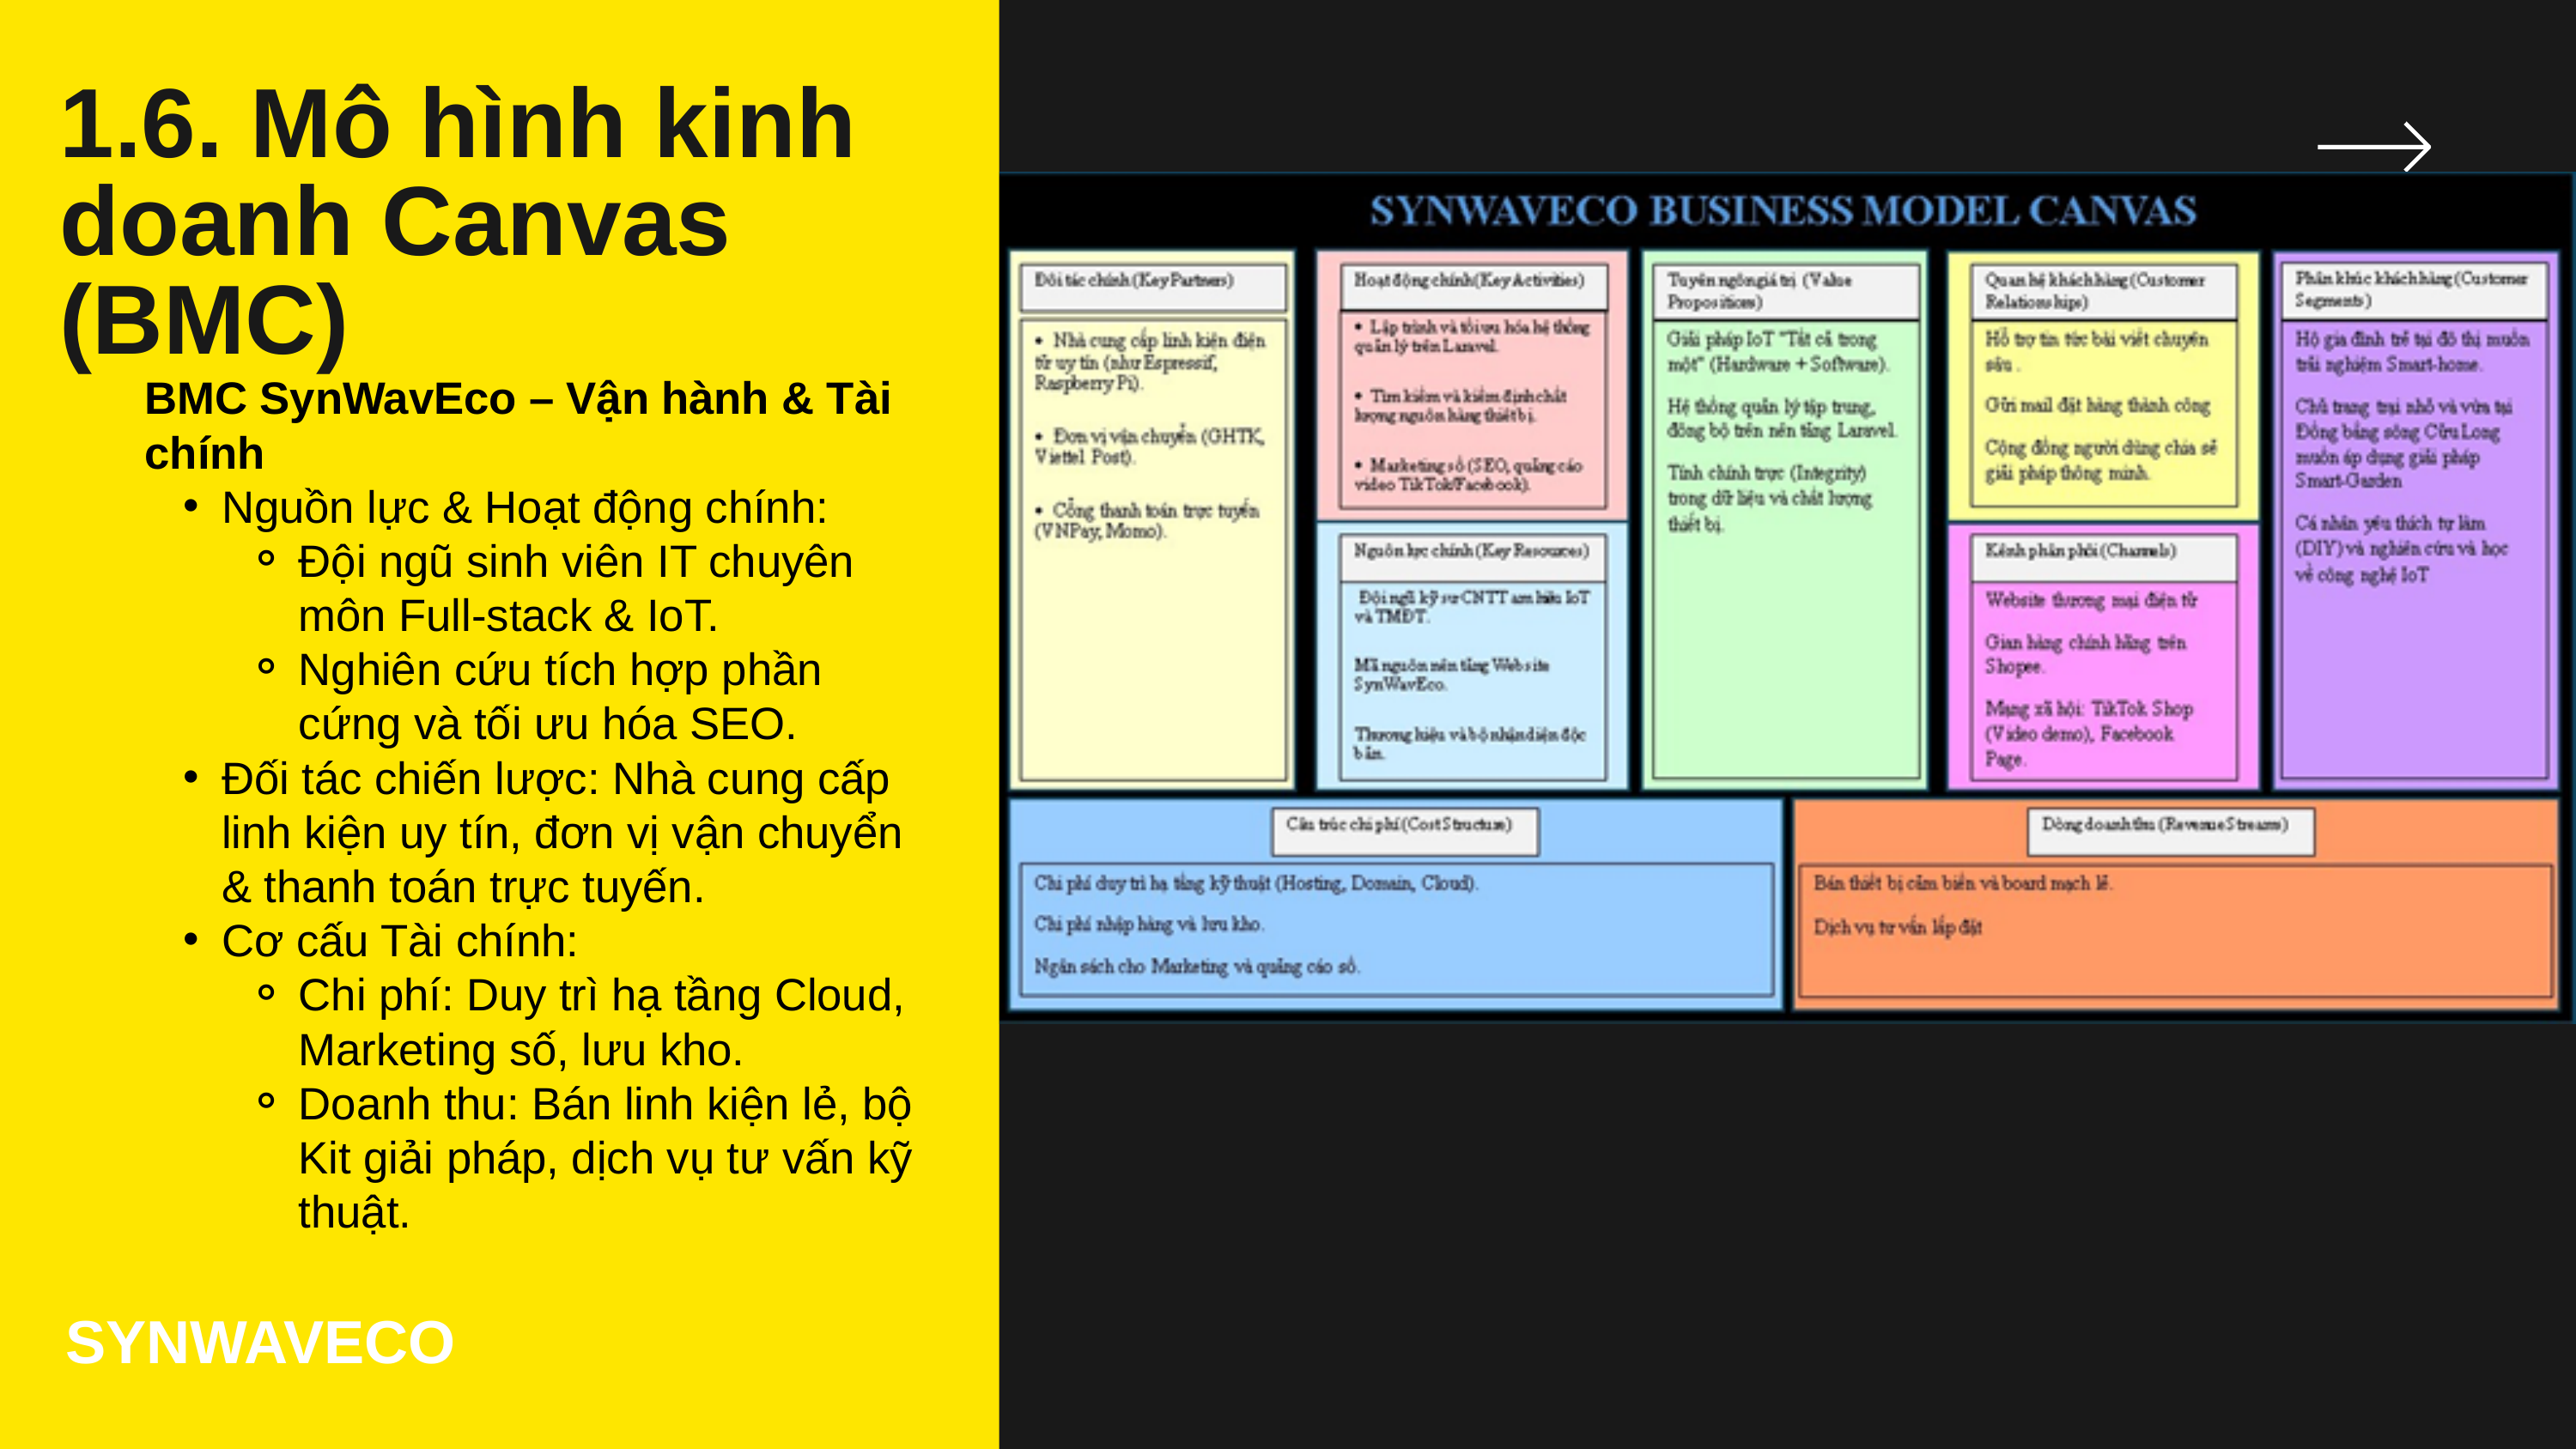

1.6. Mô hình kinh doanh Canvas (BMC)

BMC SynWavEco – Vận hành & Tài chính
Nguồn lực & Hoạt động chính:
Đội ngũ sinh viên IT chuyên môn Full-stack & IoT.
Nghiên cứu tích hợp phần cứng và tối ưu hóa SEO.
Đối tác chiến lược: Nhà cung cấp linh kiện uy tín, đơn vị vận chuyển & thanh toán trực tuyến.
Cơ cấu Tài chính:
Chi phí: Duy trì hạ tầng Cloud, Marketing số, lưu kho.
Doanh thu: Bán linh kiện lẻ, bộ Kit giải pháp, dịch vụ tư vấn kỹ thuật.

SYNWAVECO